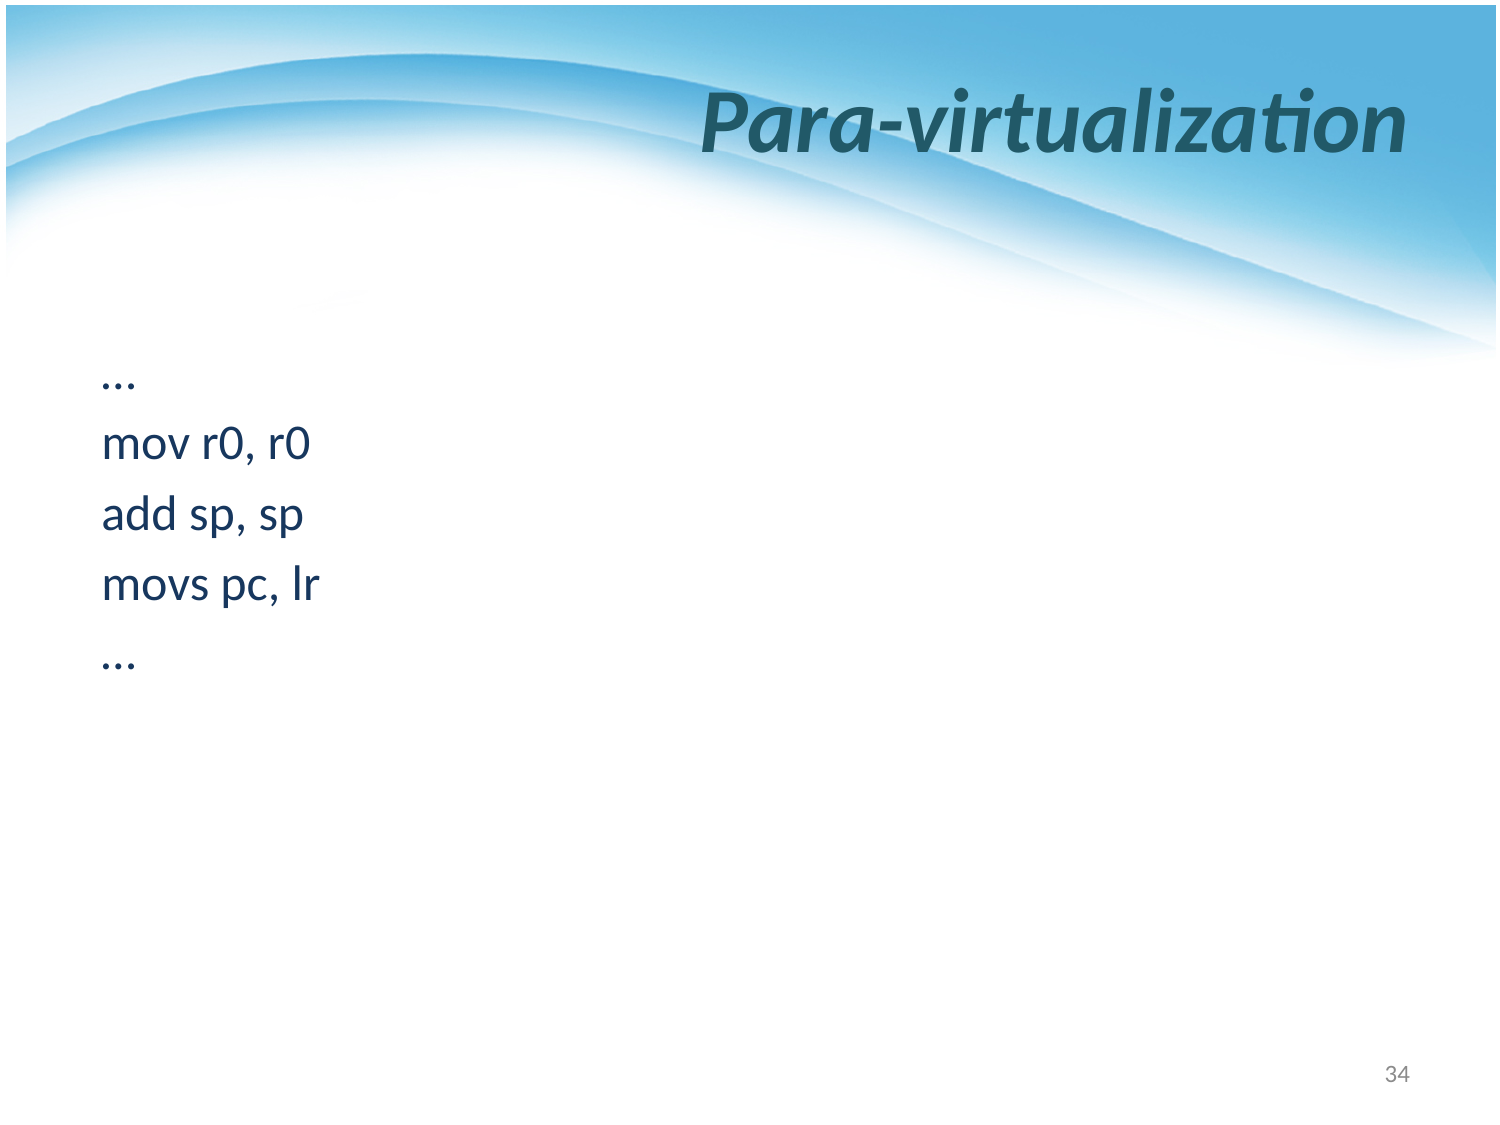

# Para-virtualization

…
mov r0, r0
add sp, sp
movs pc, lr
…

34